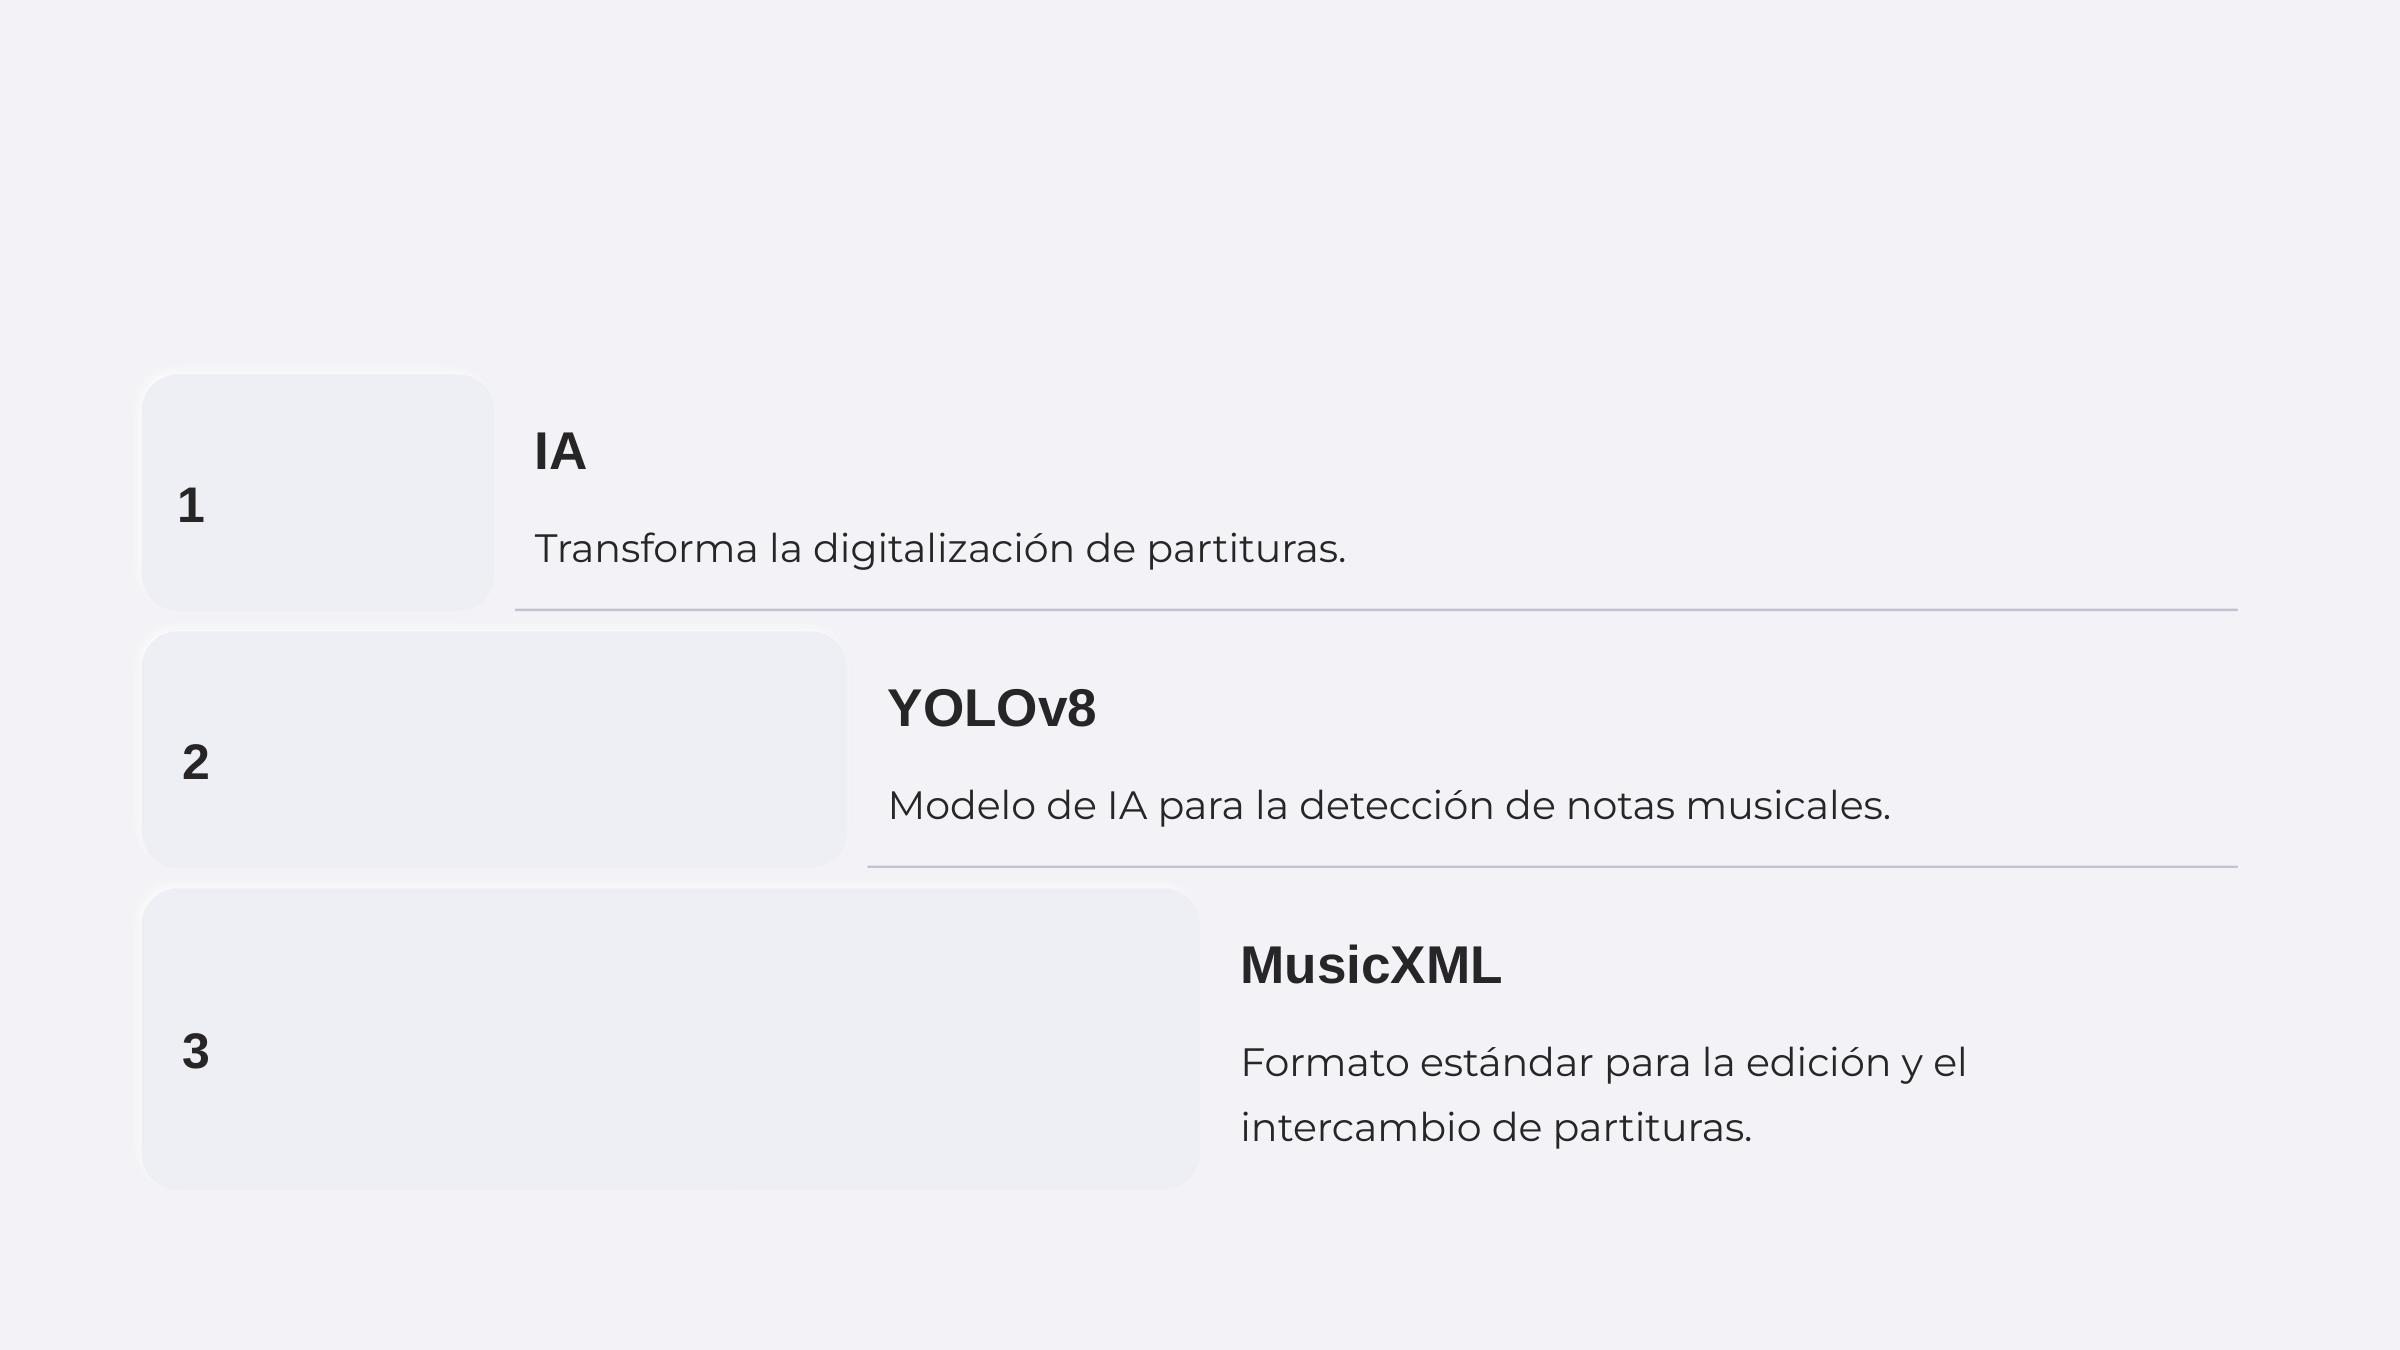

IA
1
Transforma la digitalización de partituras.

YOLOv8
2
Modelo de IA para la detección de notas musicales.

MusicXML
3
Formato estándar para la edición y el intercambio de partituras.